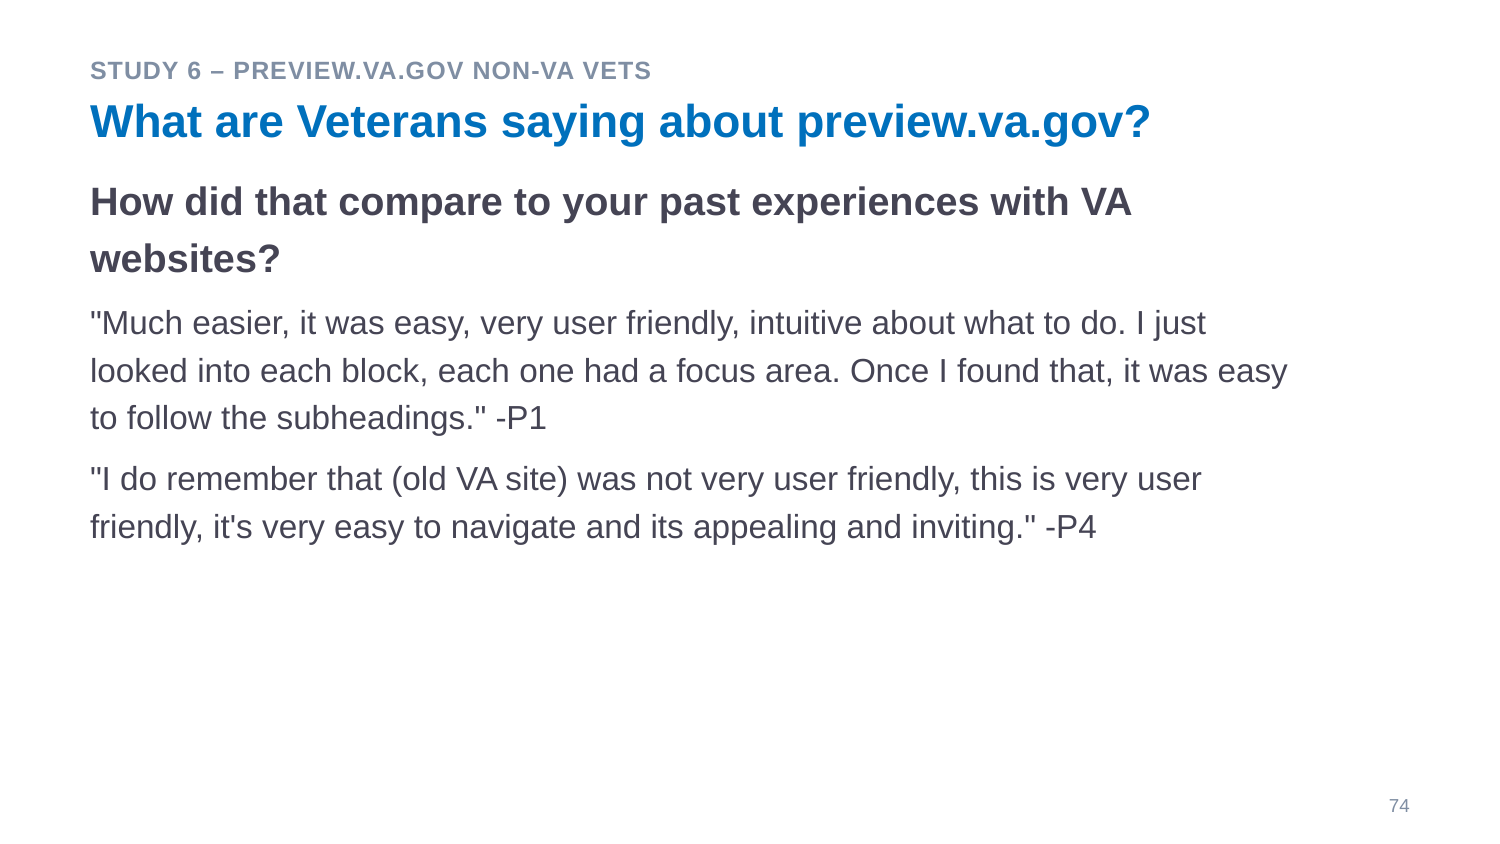

Study 6 – Preview.va.gov Non-VA Vets
# What are Veterans saying about preview.va.gov?
How did that compare to your past experiences with VA websites?
"Much easier, it was easy, very user friendly, intuitive about what to do. I just looked into each block, each one had a focus area. Once I found that, it was easy to follow the subheadings." -P1
"I do remember that (old VA site) was not very user friendly, this is very user friendly, it's very easy to navigate and its appealing and inviting." -P4

74